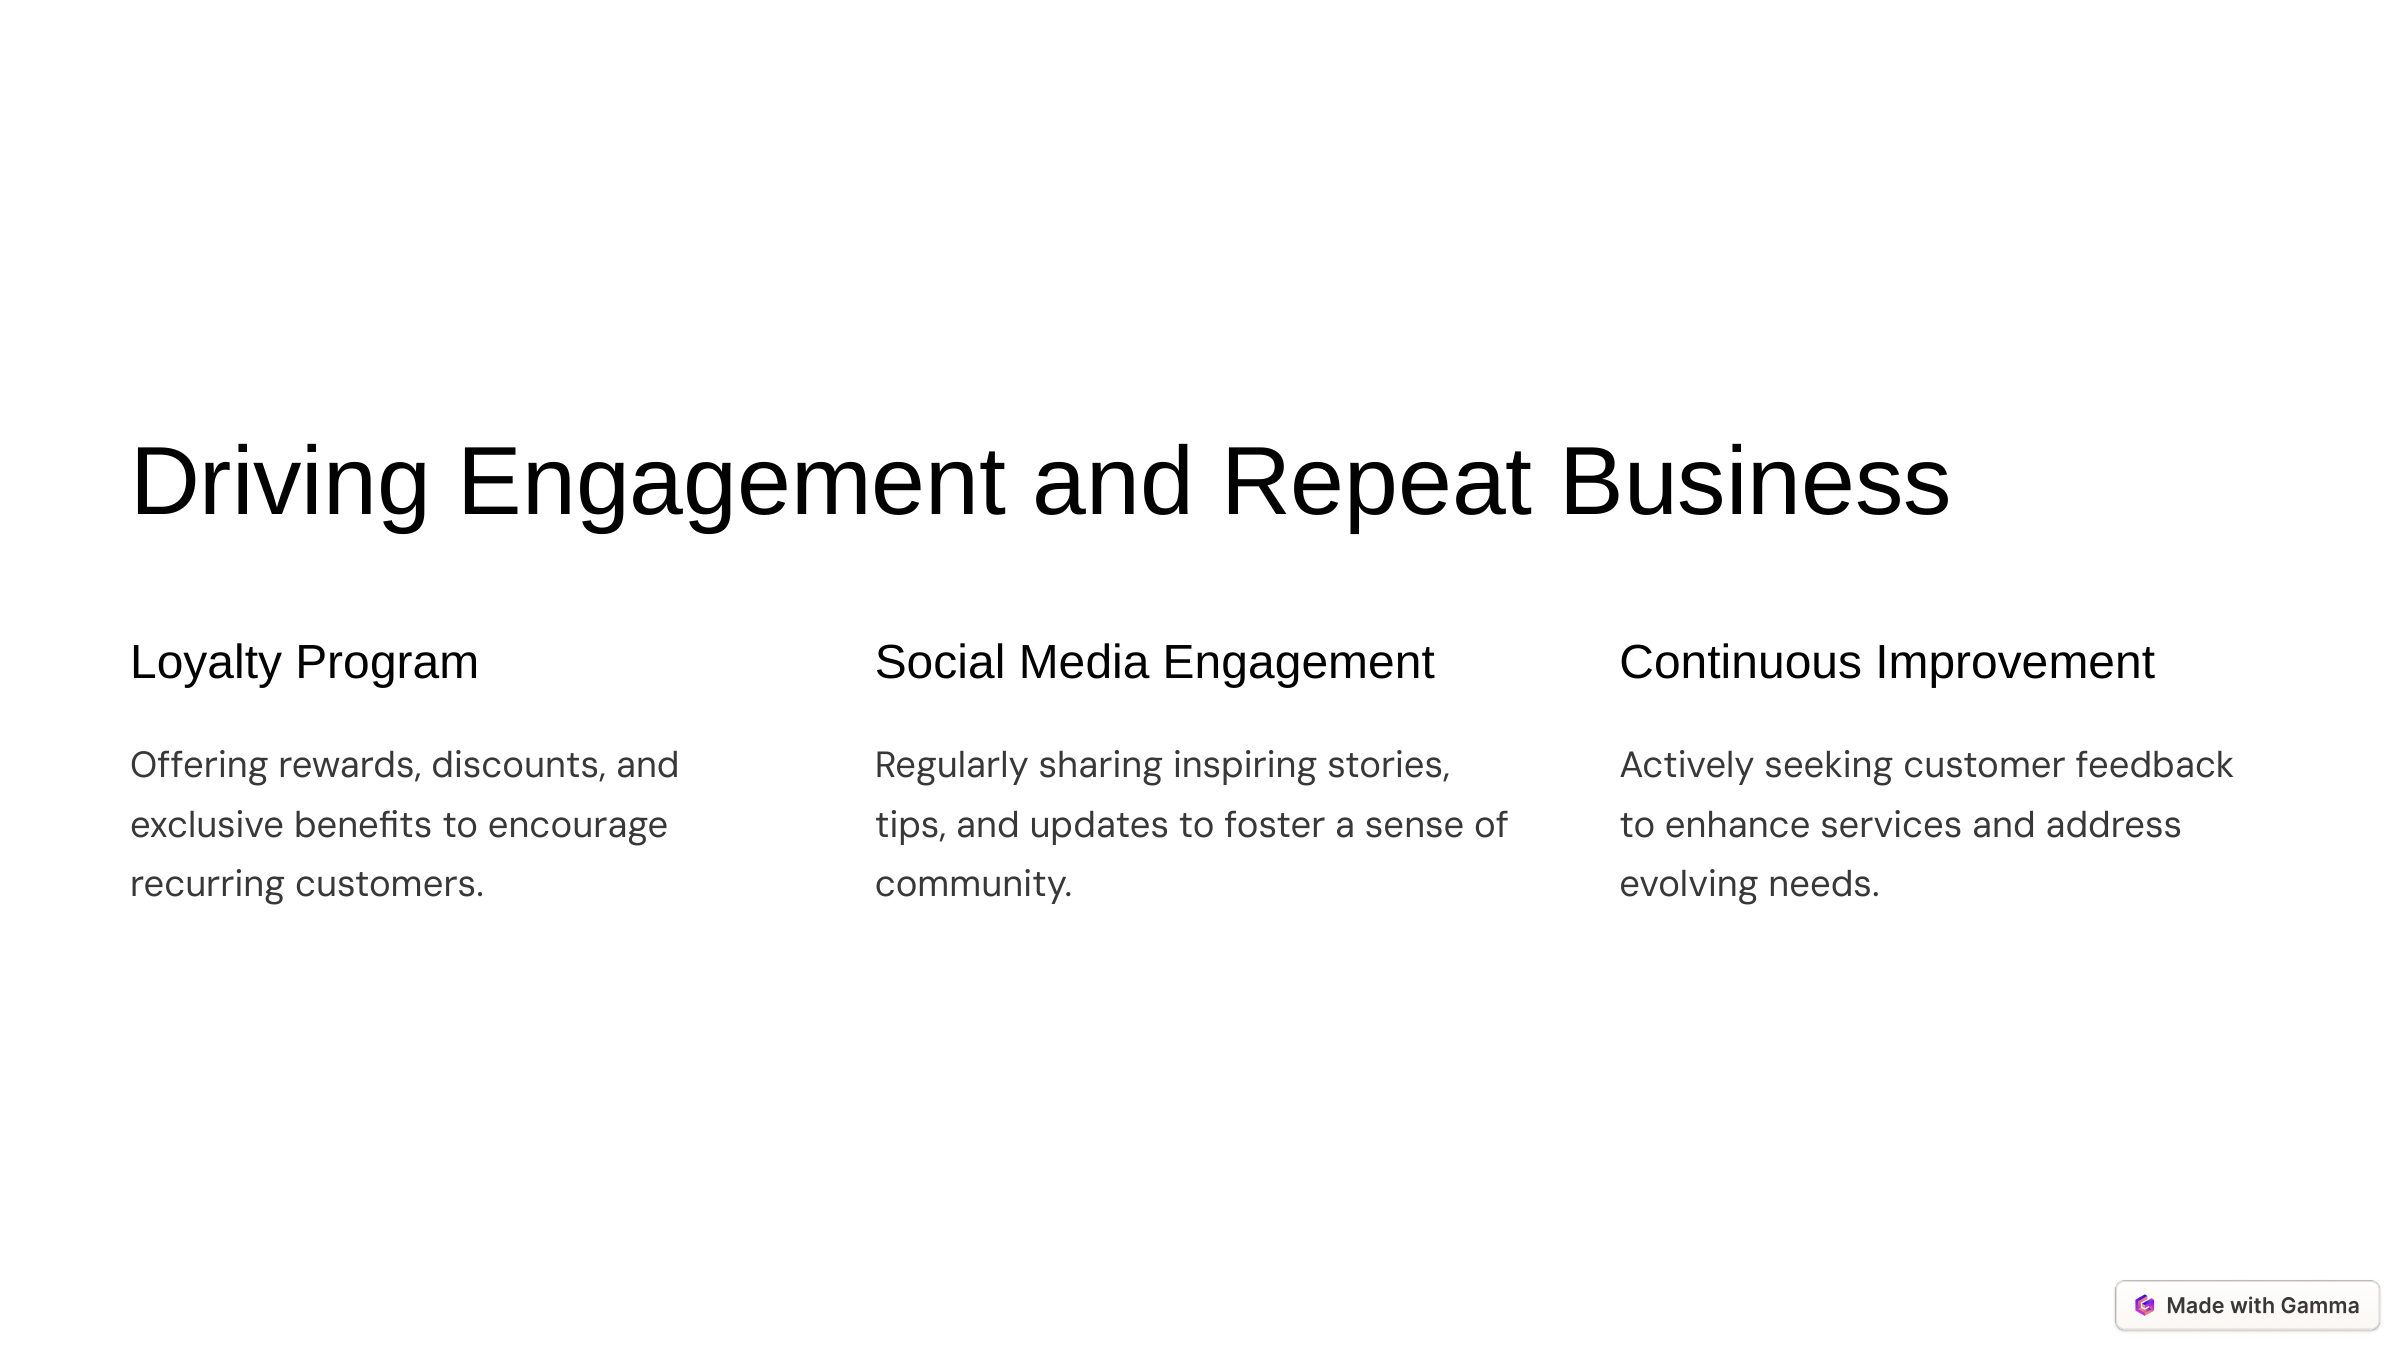

Driving Engagement and Repeat Business
Loyalty Program
Social Media Engagement
Continuous Improvement
Offering rewards, discounts, and exclusive benefits to encourage recurring customers.
Regularly sharing inspiring stories, tips, and updates to foster a sense of community.
Actively seeking customer feedback to enhance services and address evolving needs.